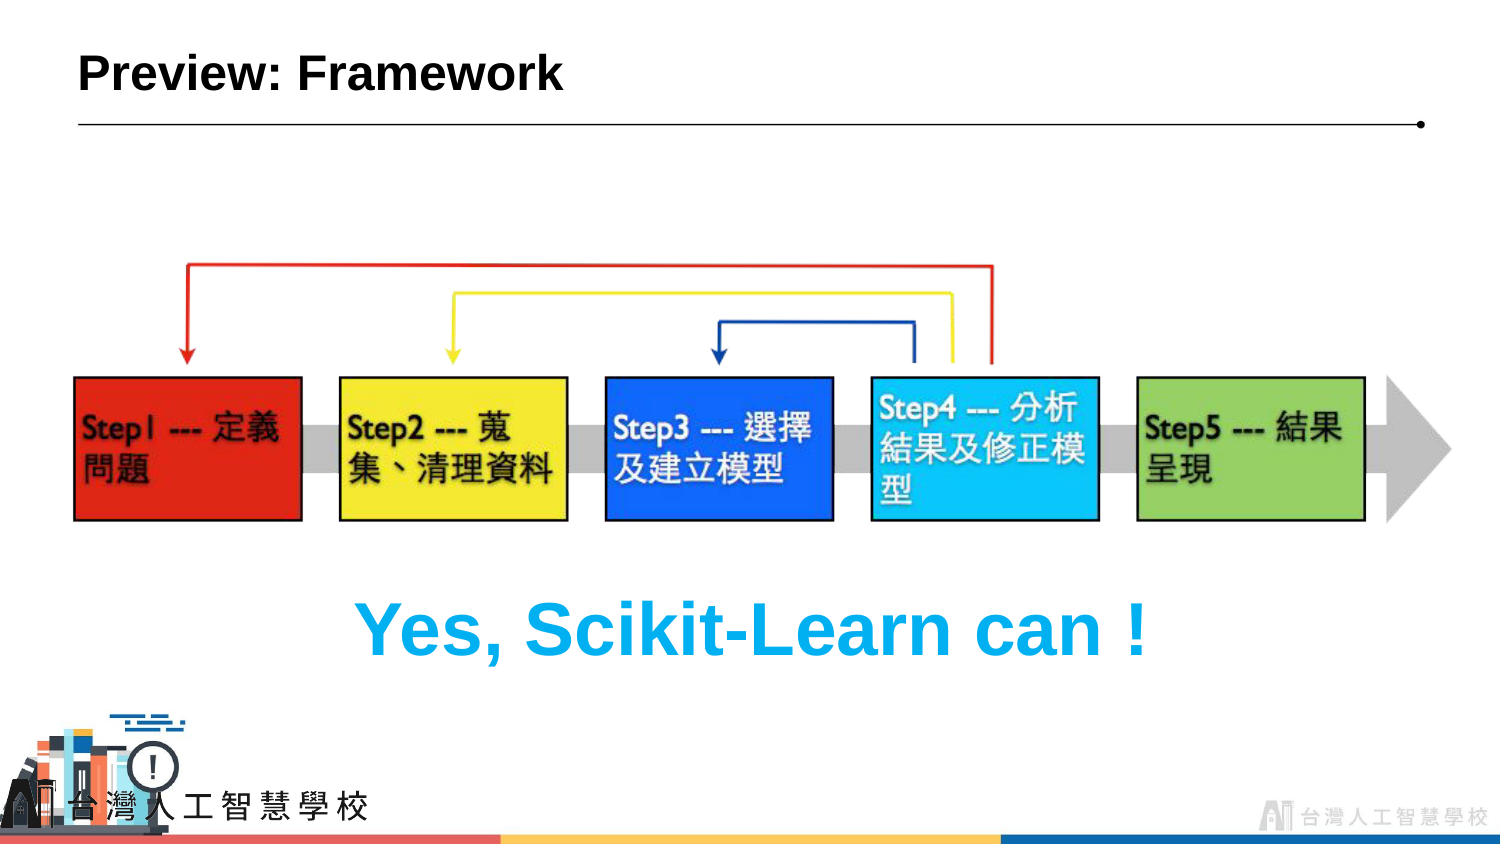

# Preview: Framework

Yes, Scikit-Learn can !